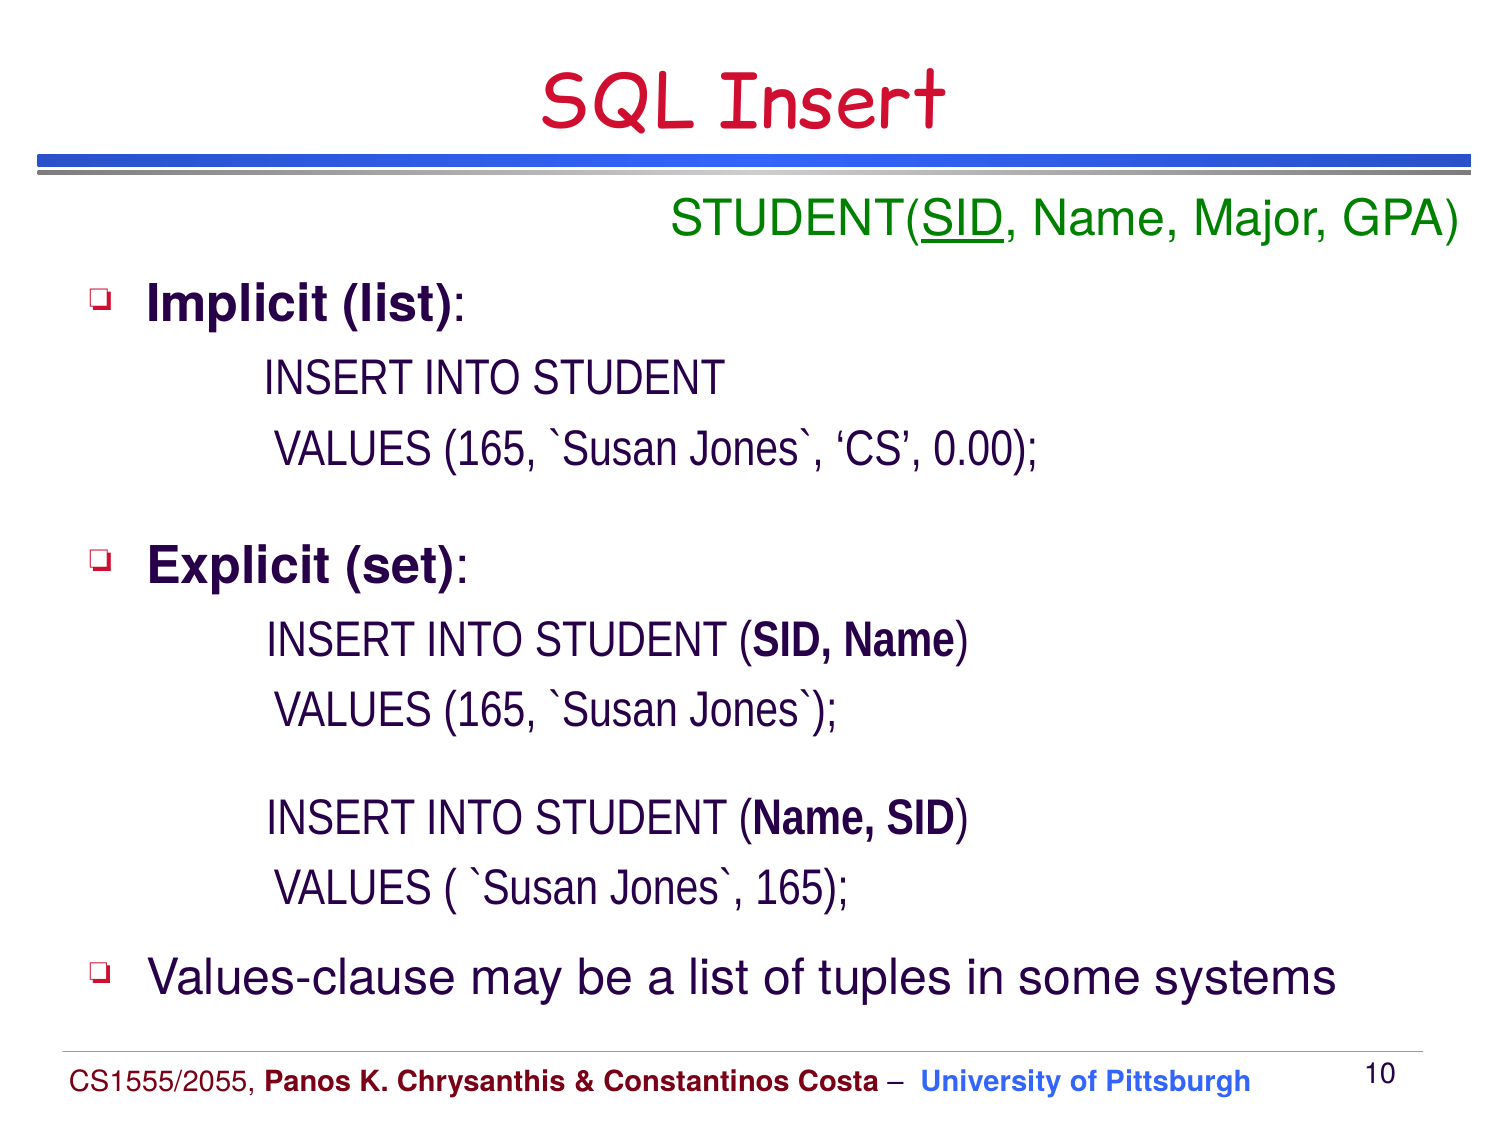

# SQL Insert
STUDENT(SID, Name, Major, GPA)
Implicit (list):
            INSERT INTO STUDENT
                VALUES (165, `Susan Jones`, ‘CS’, 0.00);

Explicit (set):
               INSERT INTO STUDENT (SID, Name)
                VALUES (165, `Susan Jones`);

               INSERT INTO STUDENT (Name, SID)
                VALUES ( `Susan Jones`, 165);

Values-clause may be a list of tuples in some systems